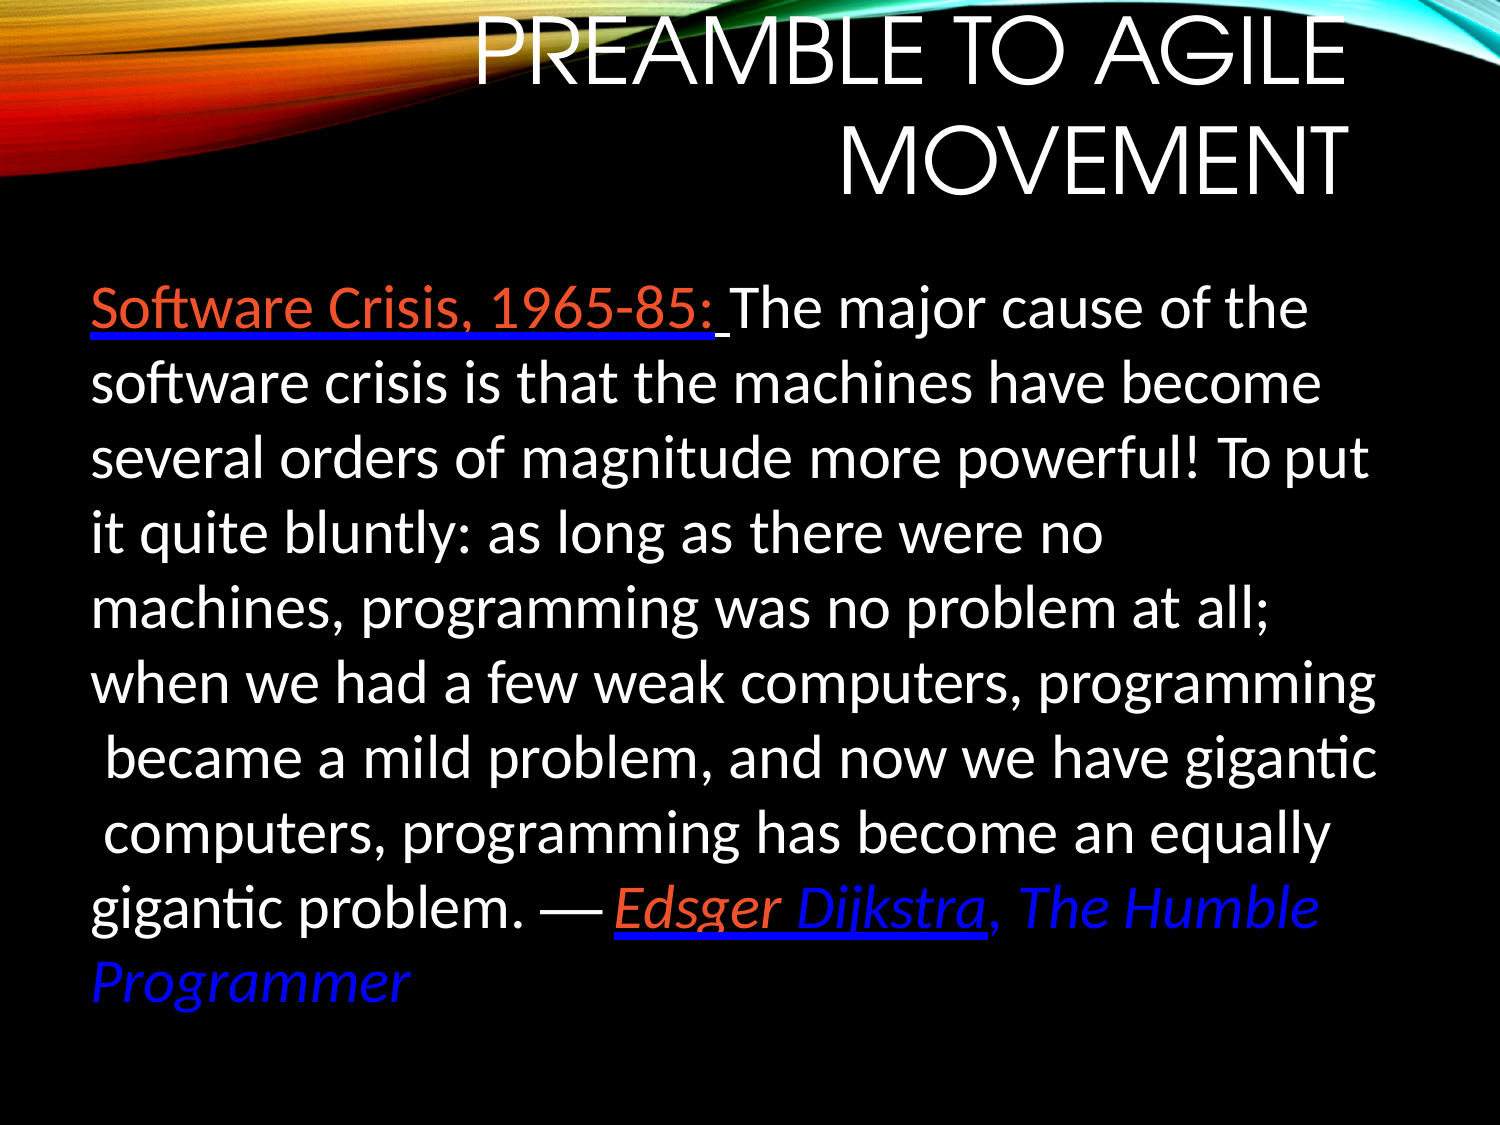

# Preamble to Agile Movement
Software Crisis, 1965-85: The major cause of the  software crisis is that the machines have become  several orders of magnitude more powerful! To put  it quite bluntly: as long as there were no
machines, programming was no problem at all;  when we had a few weak computers, programming  became a mild problem, and now we have gigantic  computers, programming has become an equally  gigantic problem. — Edsger Dijkstra, The Humble  Programmer